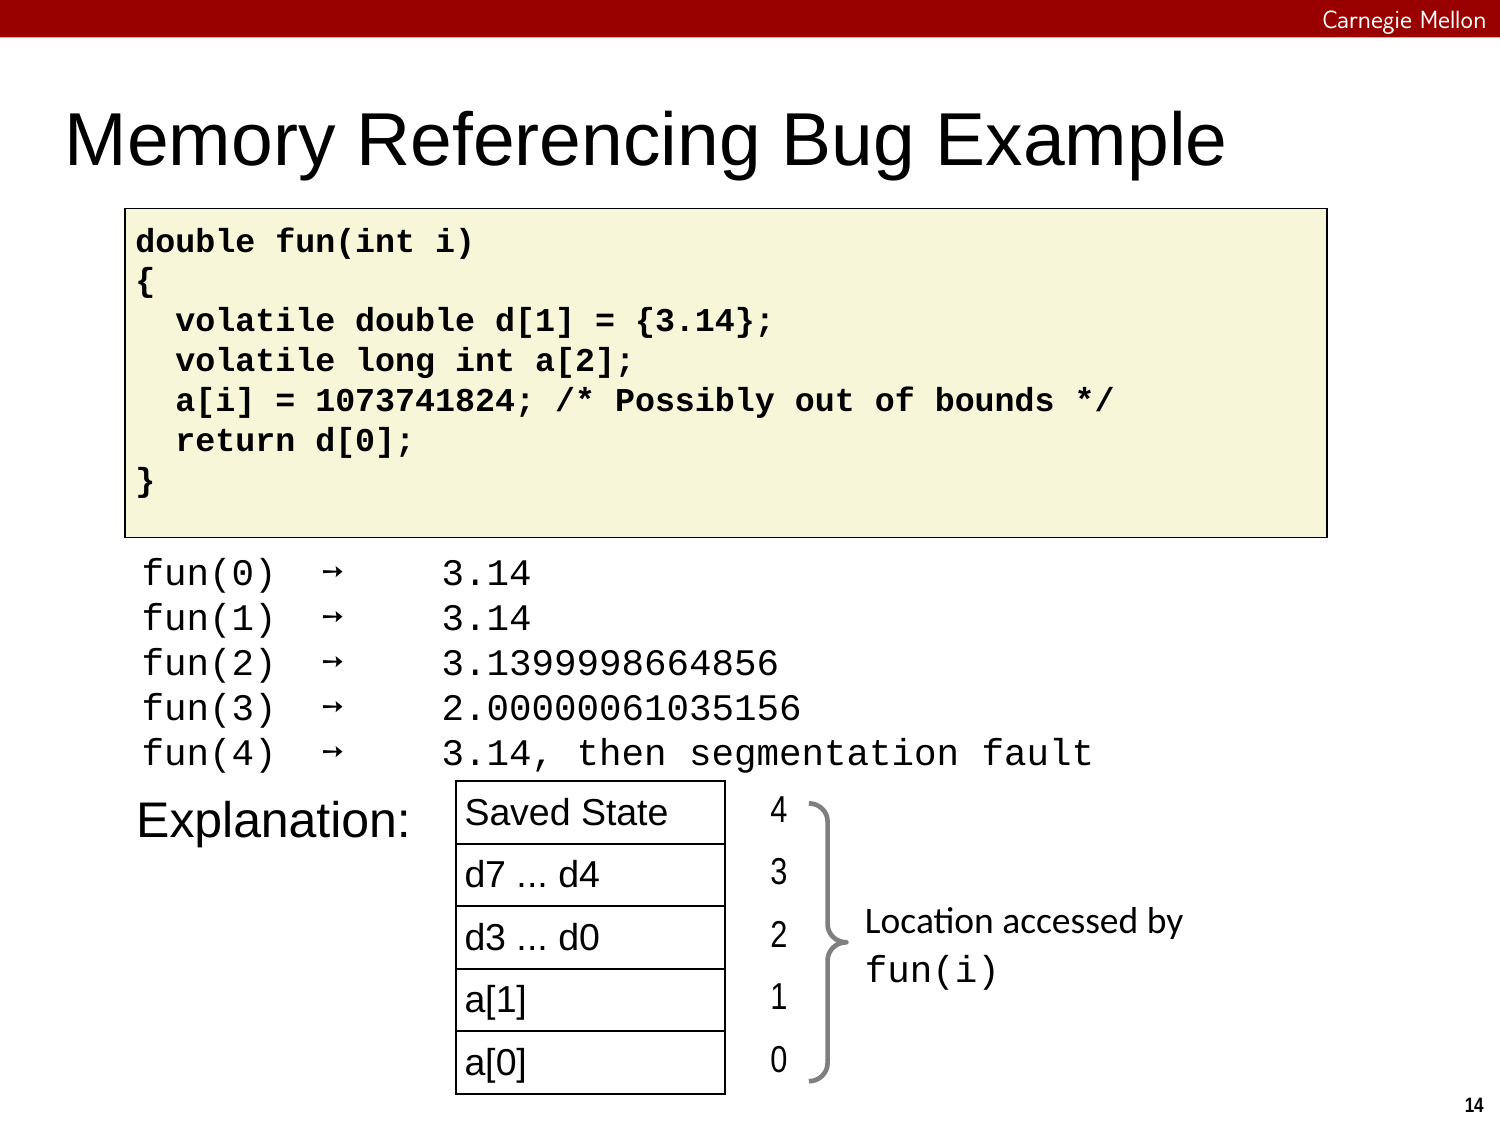

Carnegie Mellon
# Memory Referencing Bug Example
double fun(int i)
{
  volatile double d[1] = {3.14};
  volatile long int a[2];
  a[i] = 1073741824; /* Possibly out of bounds */
  return d[0];
}
fun(0)  ➙	3.14
fun(1)  ➙	3.14
fun(2)  ➙	3.1399998664856
fun(3)  ➙	2.00000061035156
fun(4)  ➙	3.14, then segmentation fault
| Saved State | 4 |
| --- | --- |
| d7 ... d4 | 3 |
| d3 ... d0 | 2 |
| a[1] | 1 |
| a[0] | 0 |
Explanation:

Location accessed by fun(i)